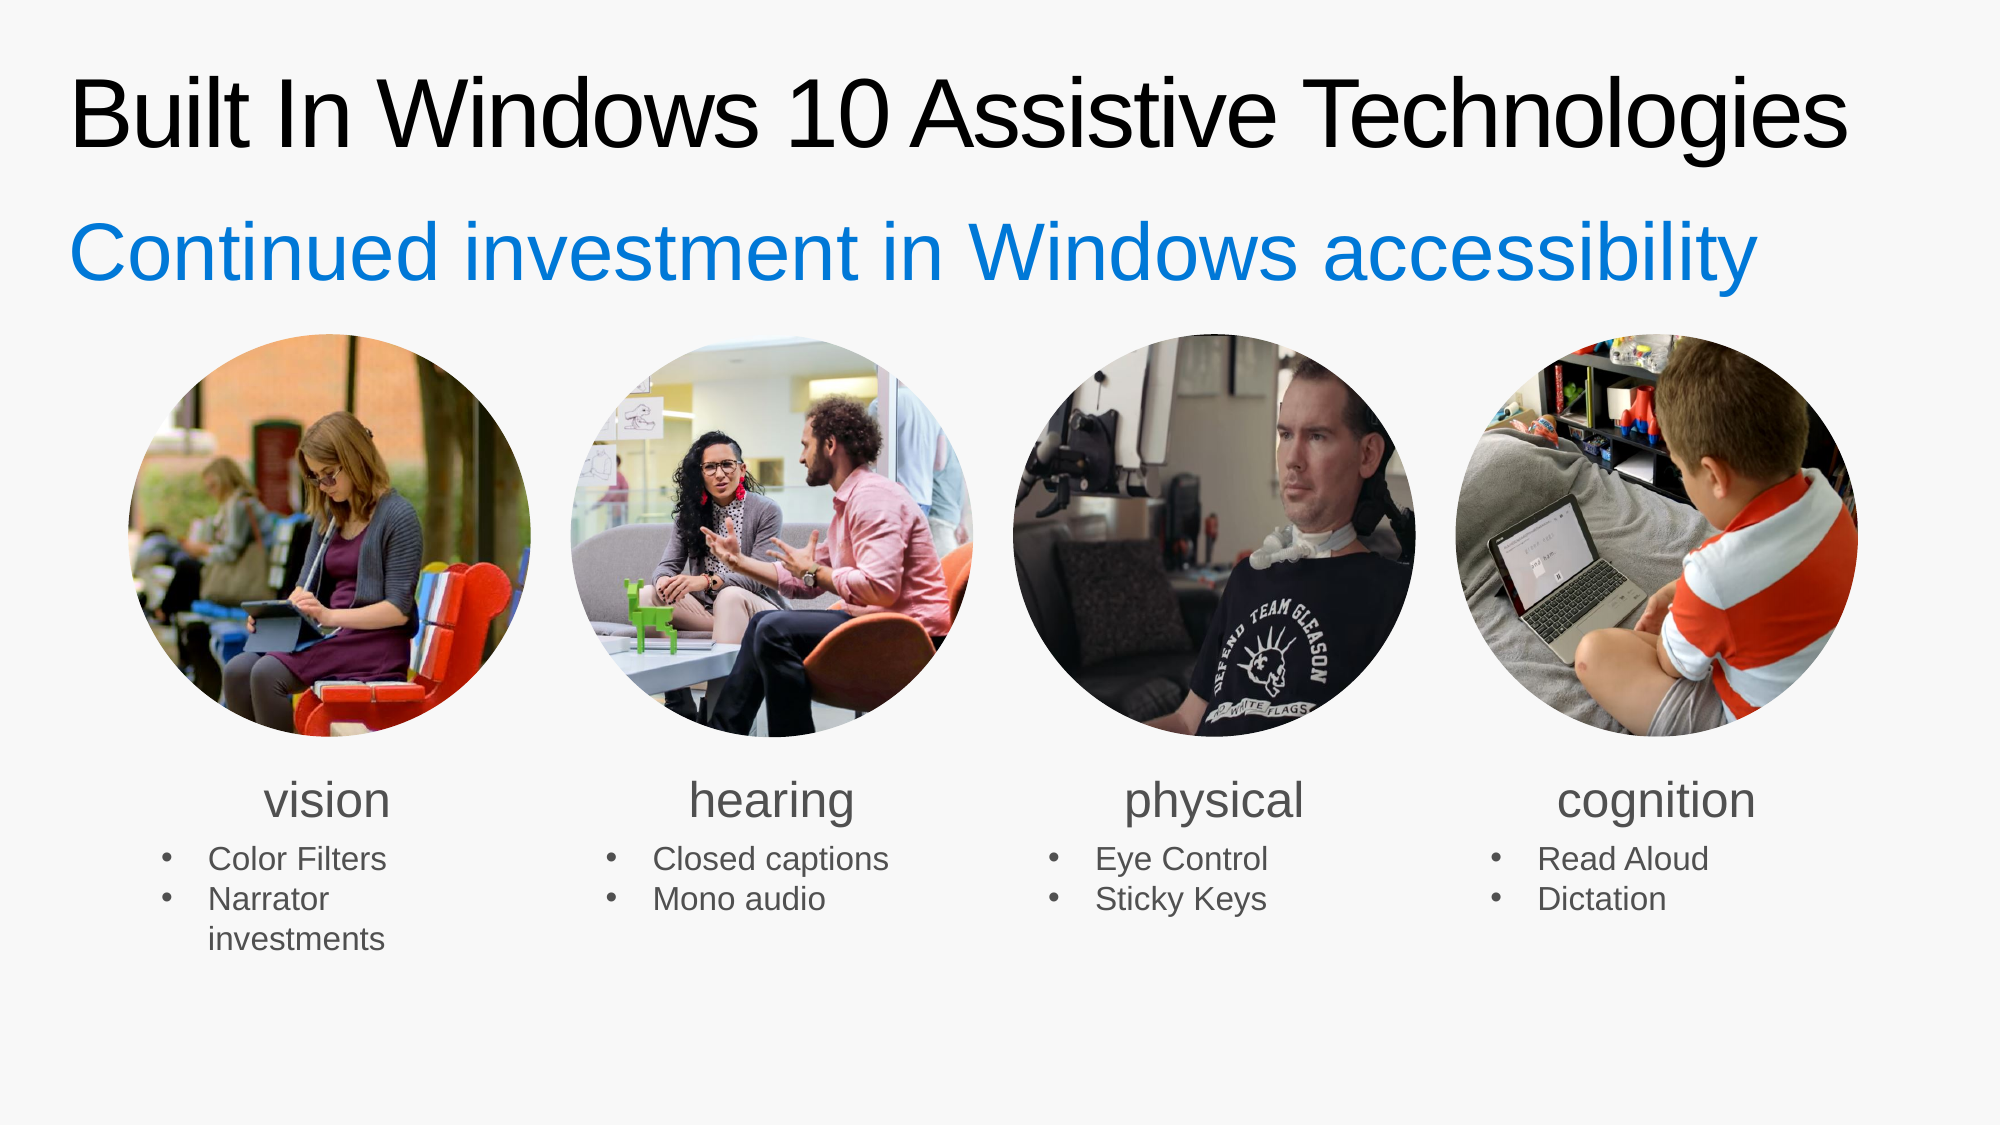

# Built In Windows 10 Assistive Technologies
Continued investment in Windows accessibility

vision
hearing
physical
cognition
Closed captions
Mono audio
Color Filters
Narrator investments
Eye Control
Sticky Keys
Read Aloud
Dictation